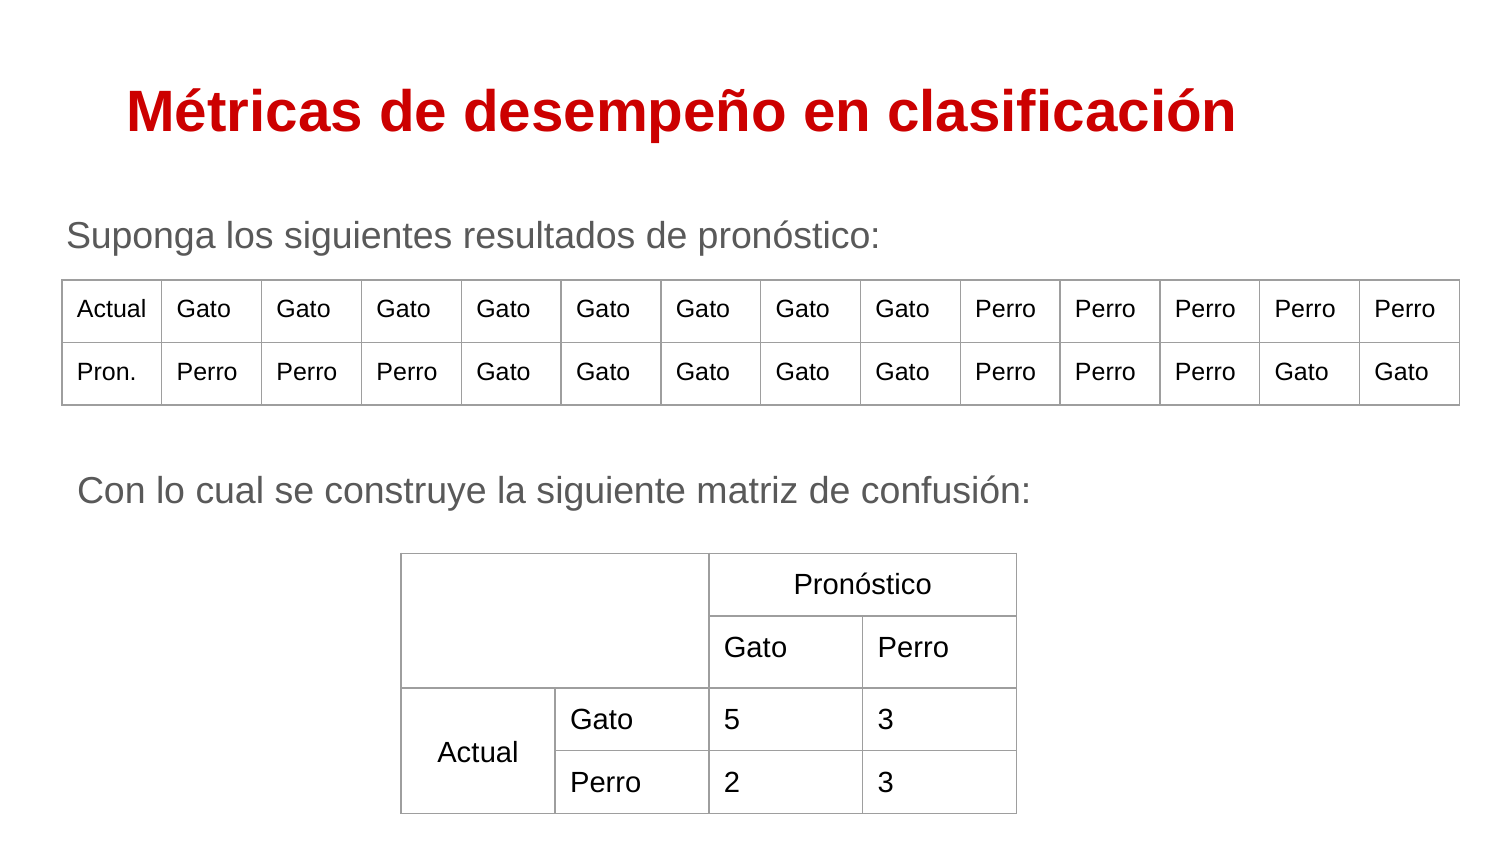

# Métricas de desempeño en clasificación
Suponga los siguientes resultados de pronóstico:

| Actual | Gato | Gato | Gato | Gato | Gato | Gato | Gato | Gato | Perro | Perro | Perro | Perro | Perro |
| --- | --- | --- | --- | --- | --- | --- | --- | --- | --- | --- | --- | --- | --- |
| Pron. | Perro | Perro | Perro | Gato | Gato | Gato | Gato | Gato | Perro | Perro | Perro | Gato | Gato |
Con lo cual se construye la siguiente matriz de confusión:

|  |  | Pronóstico |  |
| --- | --- | --- | --- |
|  |  | Gato | Perro |
| Actual | Gato | 5 | 3 |
|  | Perro | 2 | 3 |